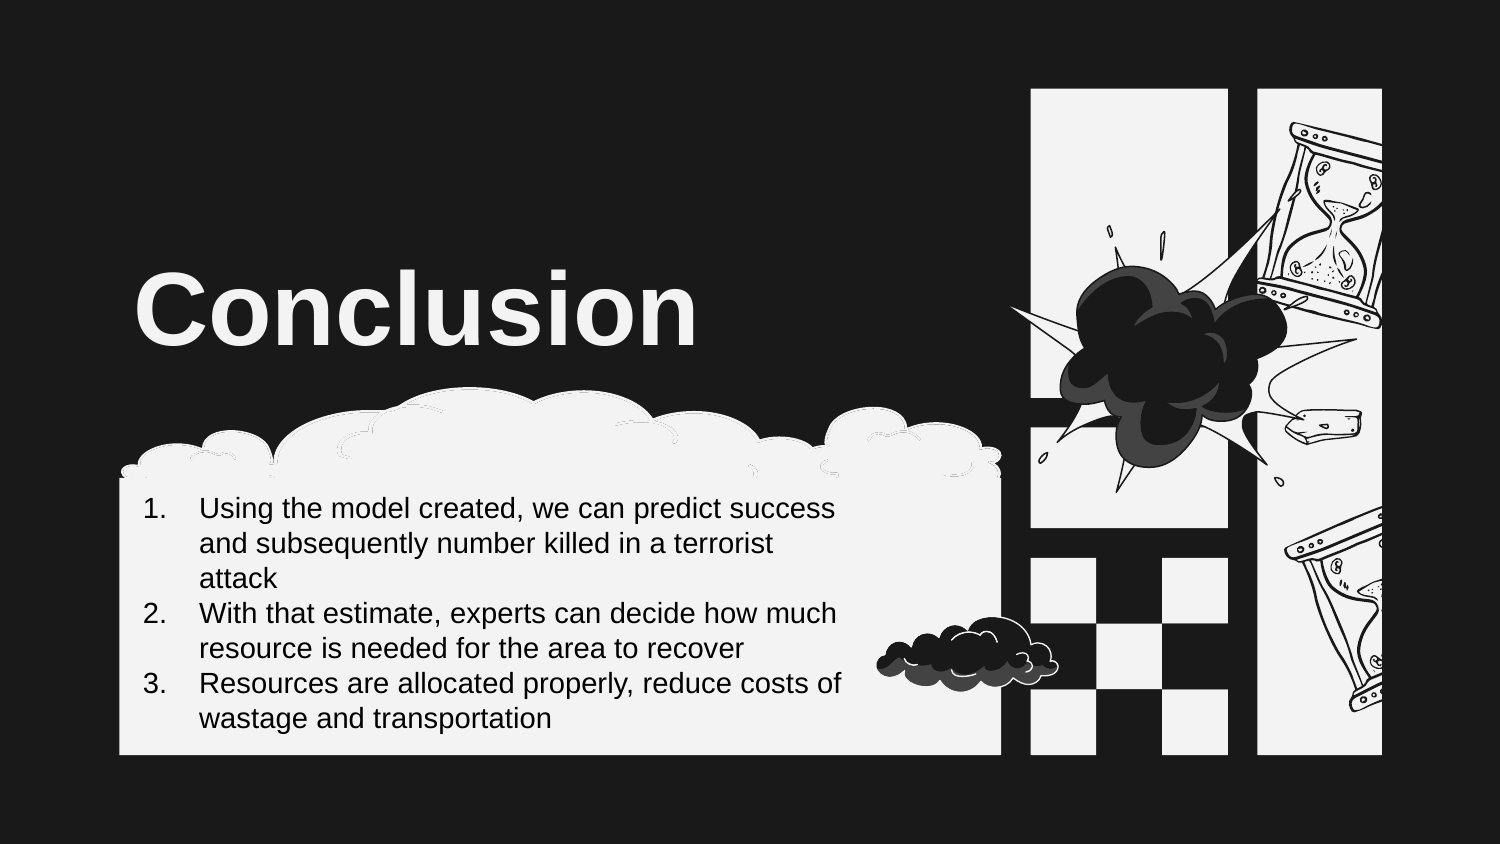

Conclusion

Using the model created, we can predict success and subsequently number killed in a terrorist attack
With that estimate, experts can decide how much resource is needed for the area to recover
Resources are allocated properly, reduce costs of wastage and transportation